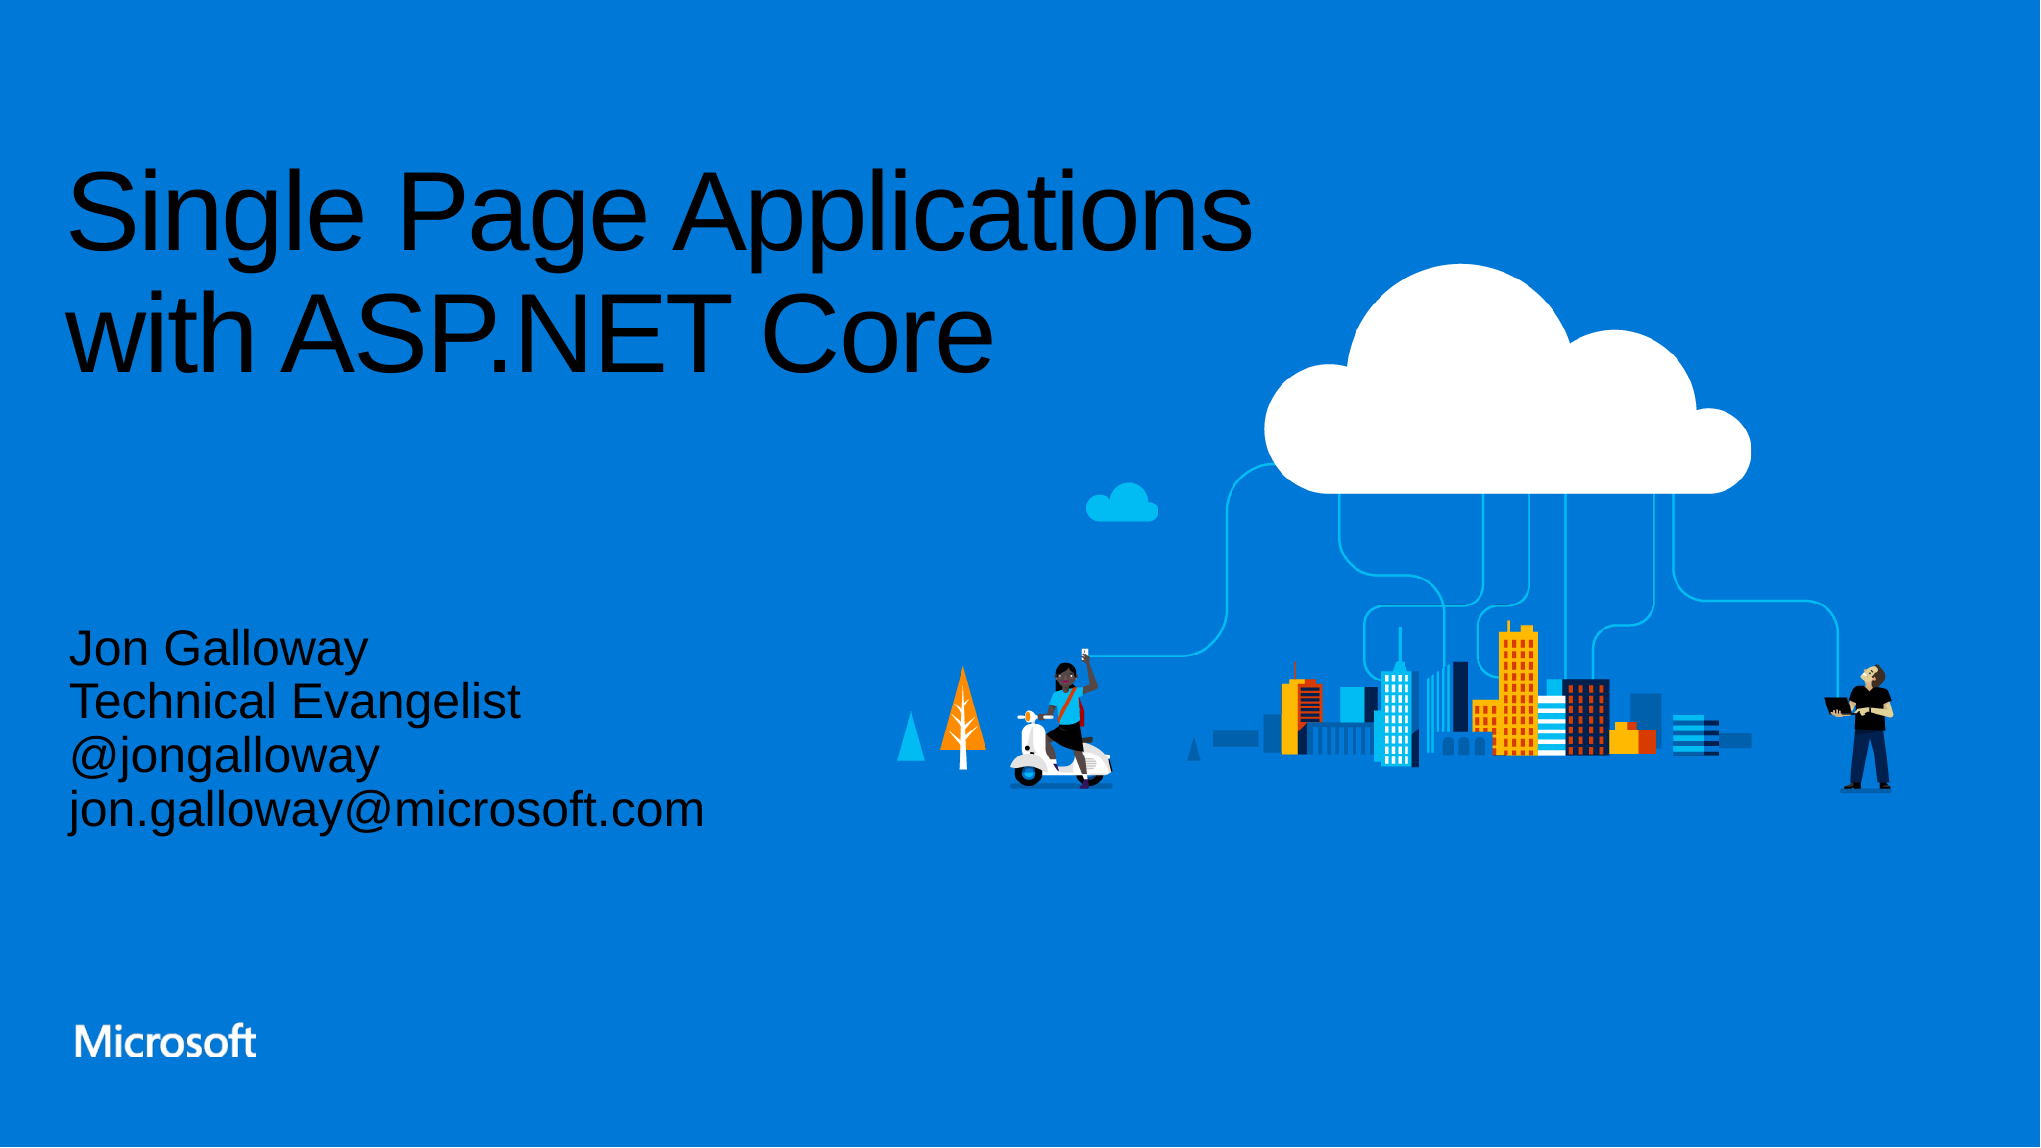

# Single Page Applications with ASP.NET Core
Jon Galloway
Technical Evangelist
@jongalloway
jon.galloway@microsoft.com